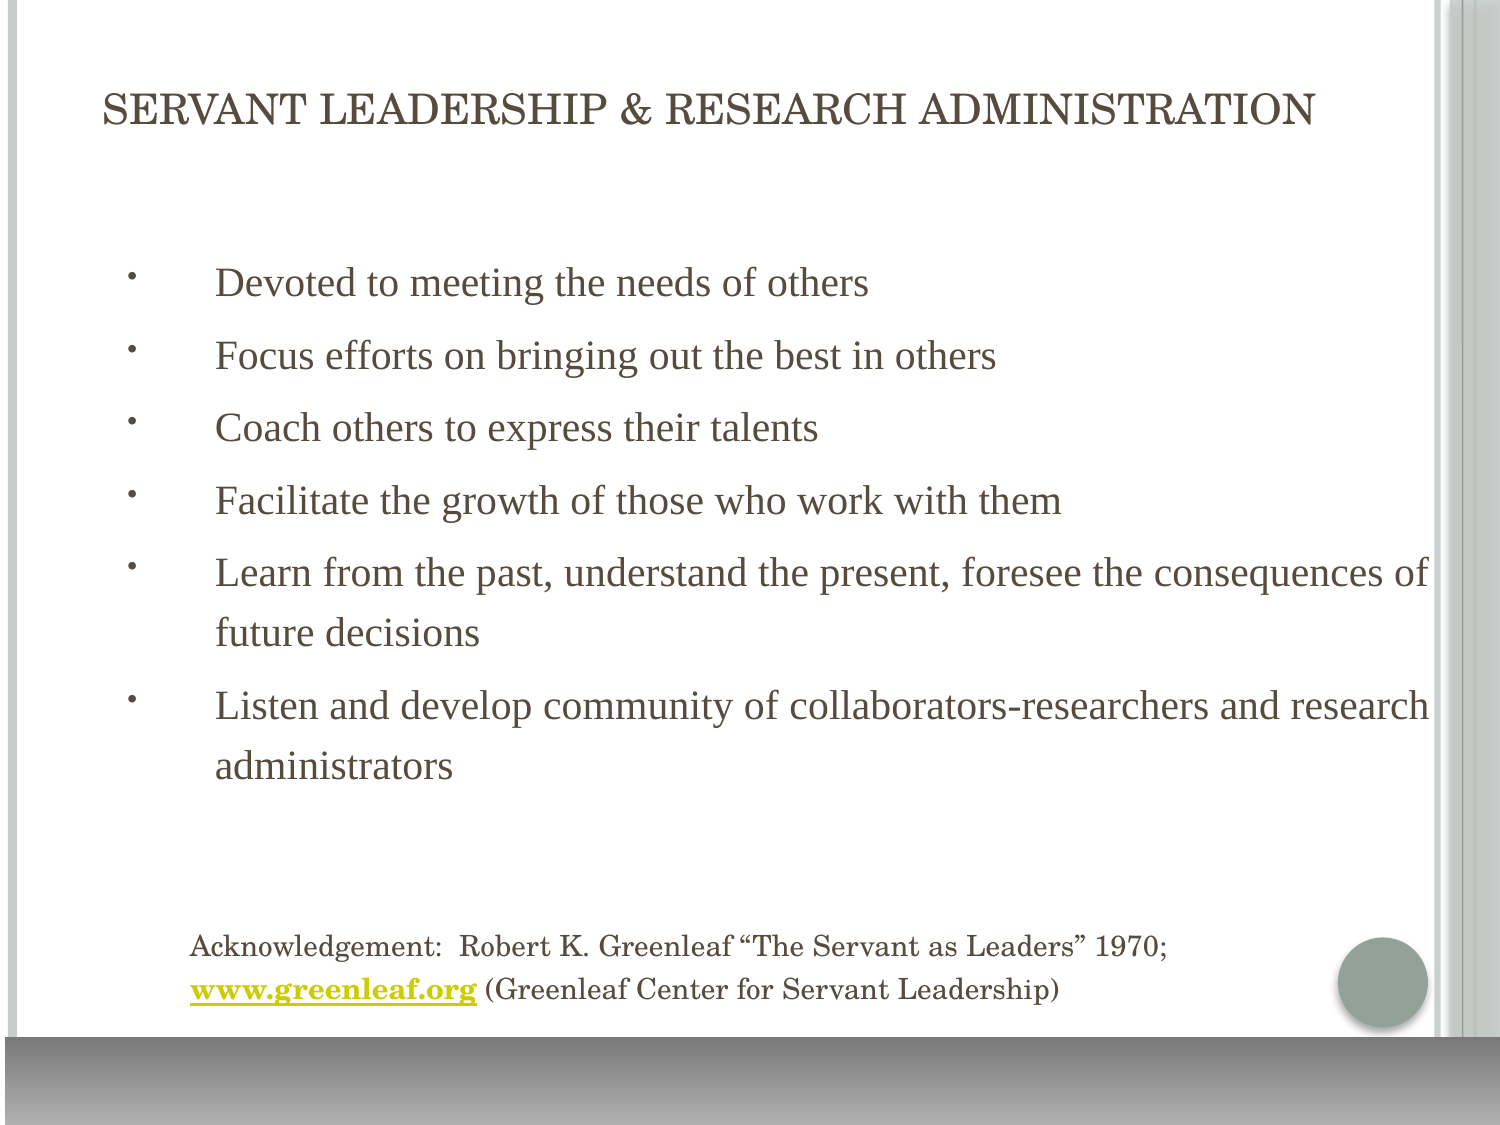

# Servant Leadership & Research Administration
Devoted to meeting the needs of others
Focus efforts on bringing out the best in others
Coach others to express their talents
Facilitate the growth of those who work with them
Learn from the past, understand the present, foresee the consequences of future decisions
Listen and develop community of collaborators-researchers and research administrators

Acknowledgement:  Robert K. Greenleaf “The Servant as Leaders” 1970; www.greenleaf.org (Greenleaf Center for Servant Leadership)